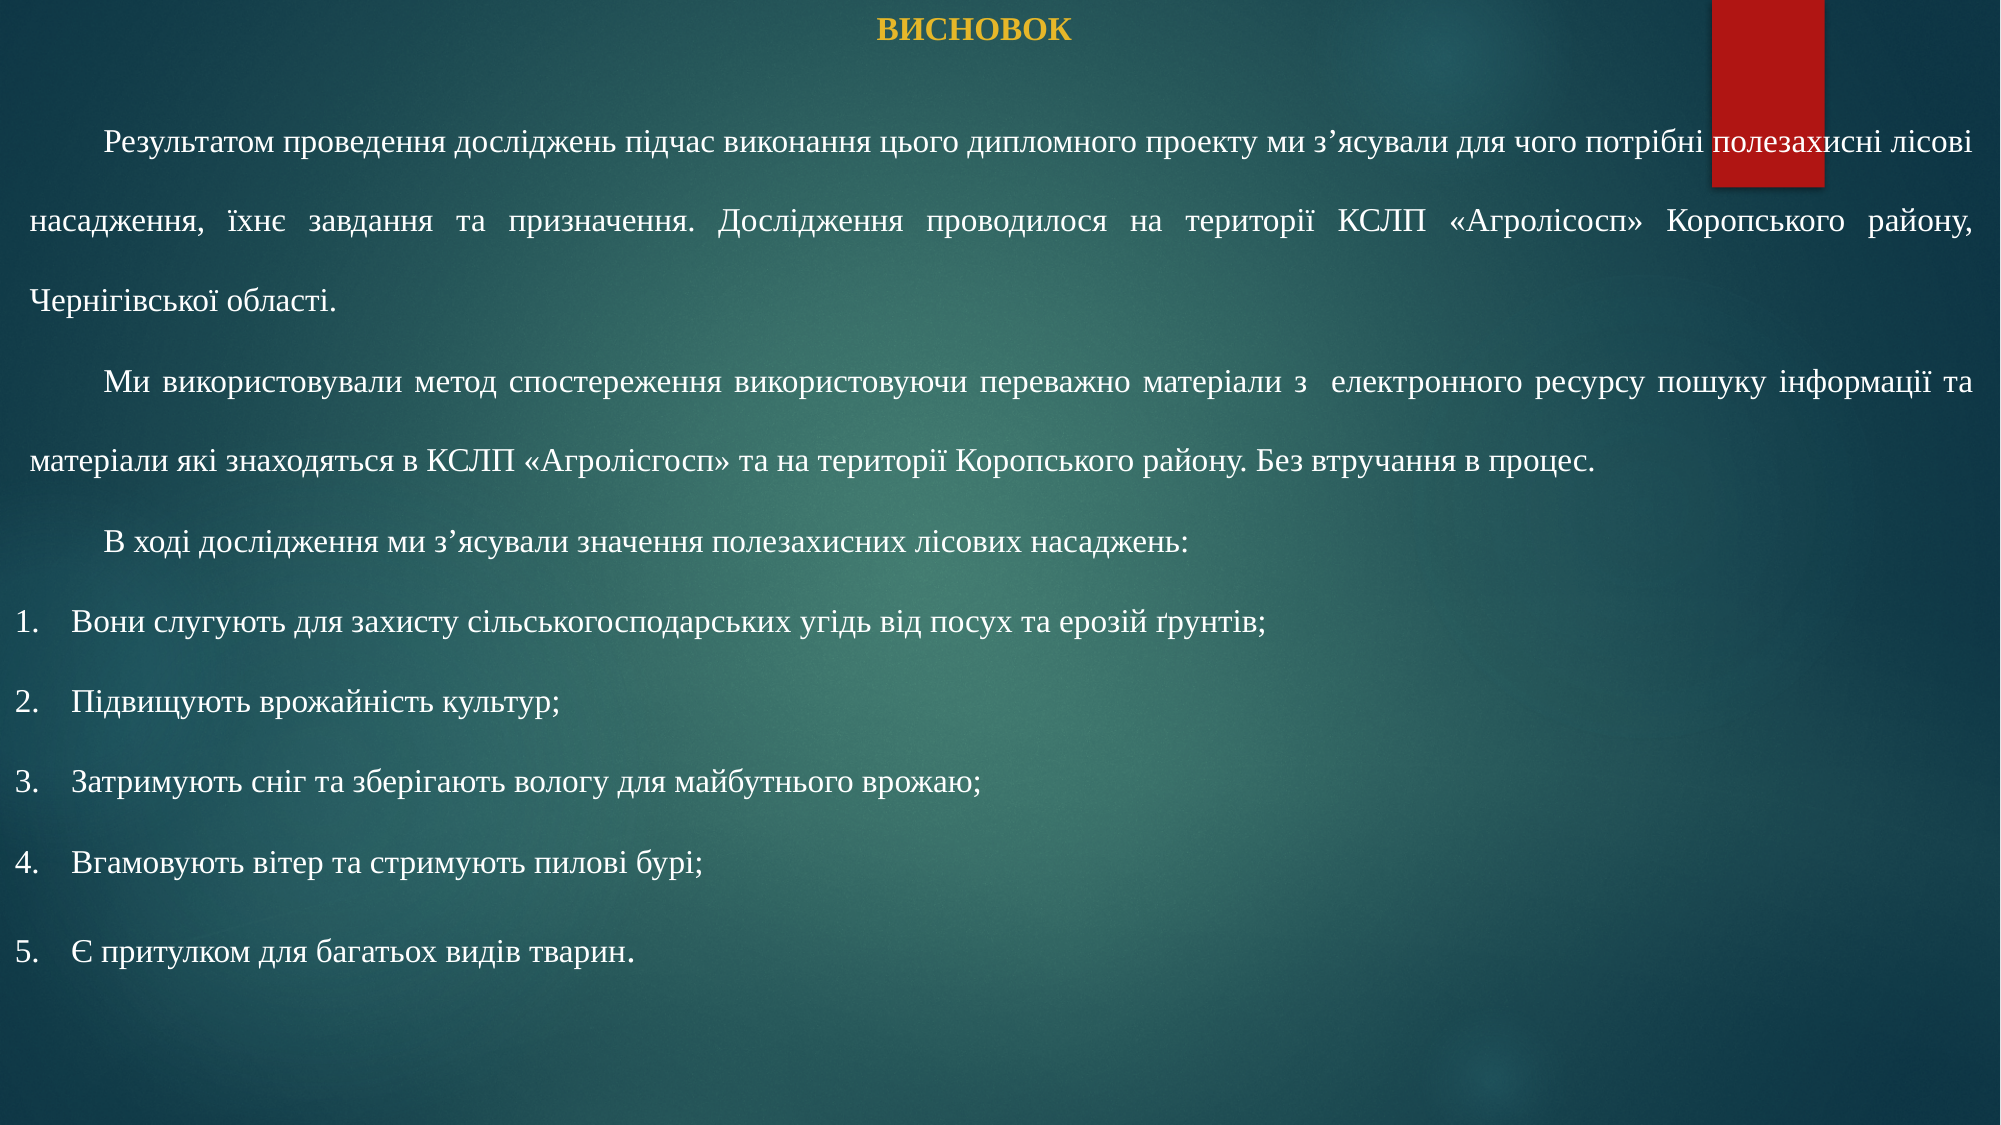

ВИСНОВОК
Результатом проведення досліджень підчас виконання цього дипломного проекту ми з’ясували для чого потрібні полезахисні лісові насадження, їхнє завдання та призначення. Дослідження проводилося на території КСЛП «Агролісосп» Коропського району, Чернігівської області.
Ми використовували метод спостереження використовуючи переважно матеріали з  електронного ресурсу пошуку інформації та матеріали які знаходяться в КСЛП «Агролісгосп» та на території Коропського району. Без втручання в процес.
В ході дослідження ми з’ясували значення полезахисних лісових насаджень:
Вони слугують для захисту сільськогосподарських угідь від посух та ерозій ґрунтів;
Підвищують врожайність культур;
Затримують сніг та зберігають вологу для майбутнього врожаю;
Вгамовують вітер та стримують пилові бурі;
Є притулком для багатьох видів тварин.